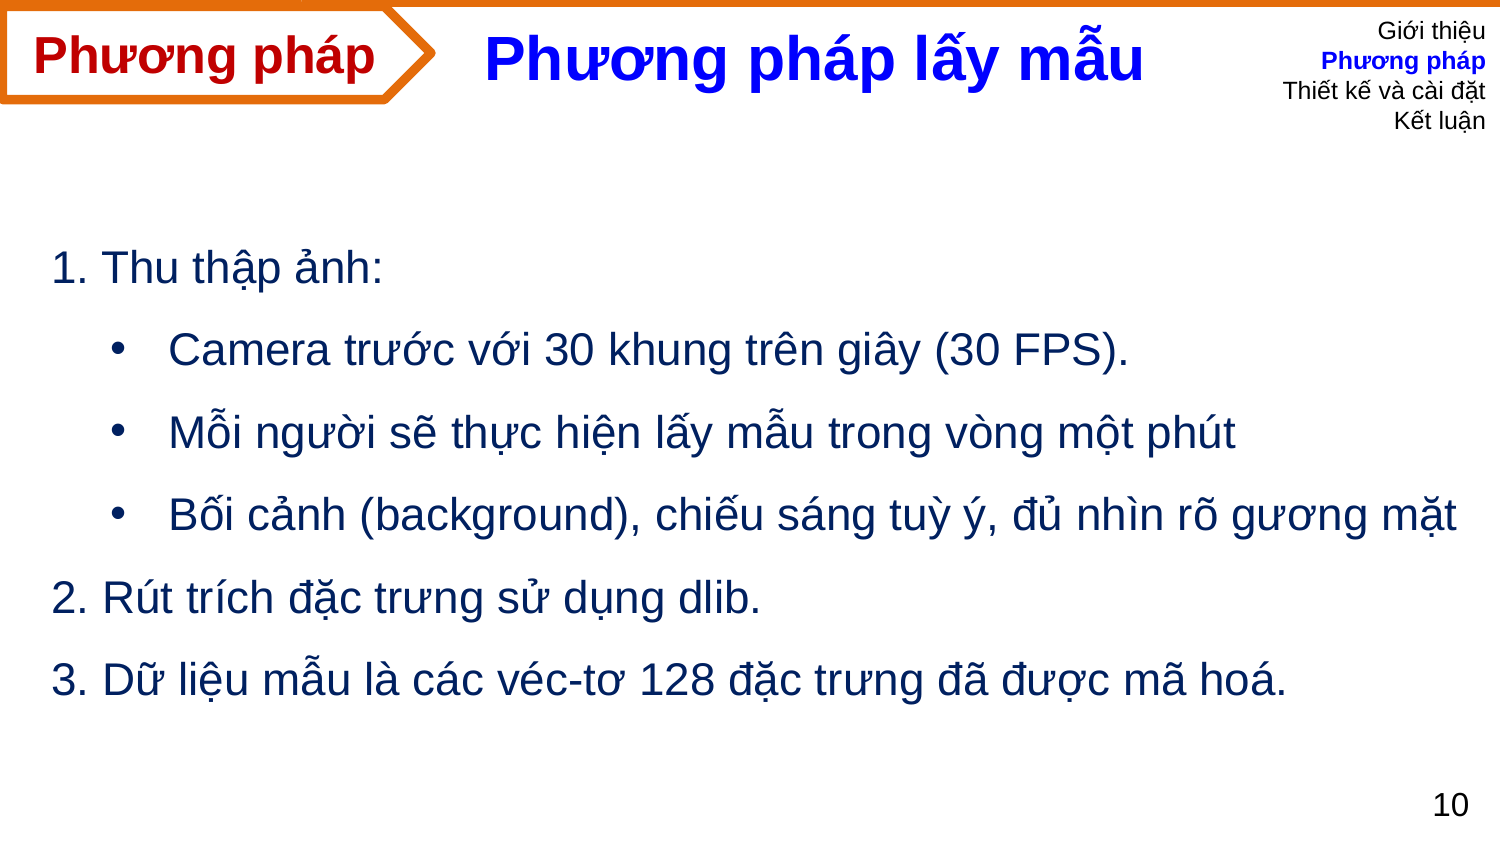

Phương pháp
Giới thiệu
Phương pháp
Thiết kế và cài đặt
Kết luận
Phương pháp lấy mẫu
1. Thu thập ảnh:
Camera trước với 30 khung trên giây (30 FPS).
Mỗi người sẽ thực hiện lấy mẫu trong vòng một phút
Bối cảnh (background), chiếu sáng tuỳ ý, đủ nhìn rõ gương mặt
2. Rút trích đặc trưng sử dụng dlib.
3. Dữ liệu mẫu là các véc-tơ 128 đặc trưng đã được mã hoá.
10